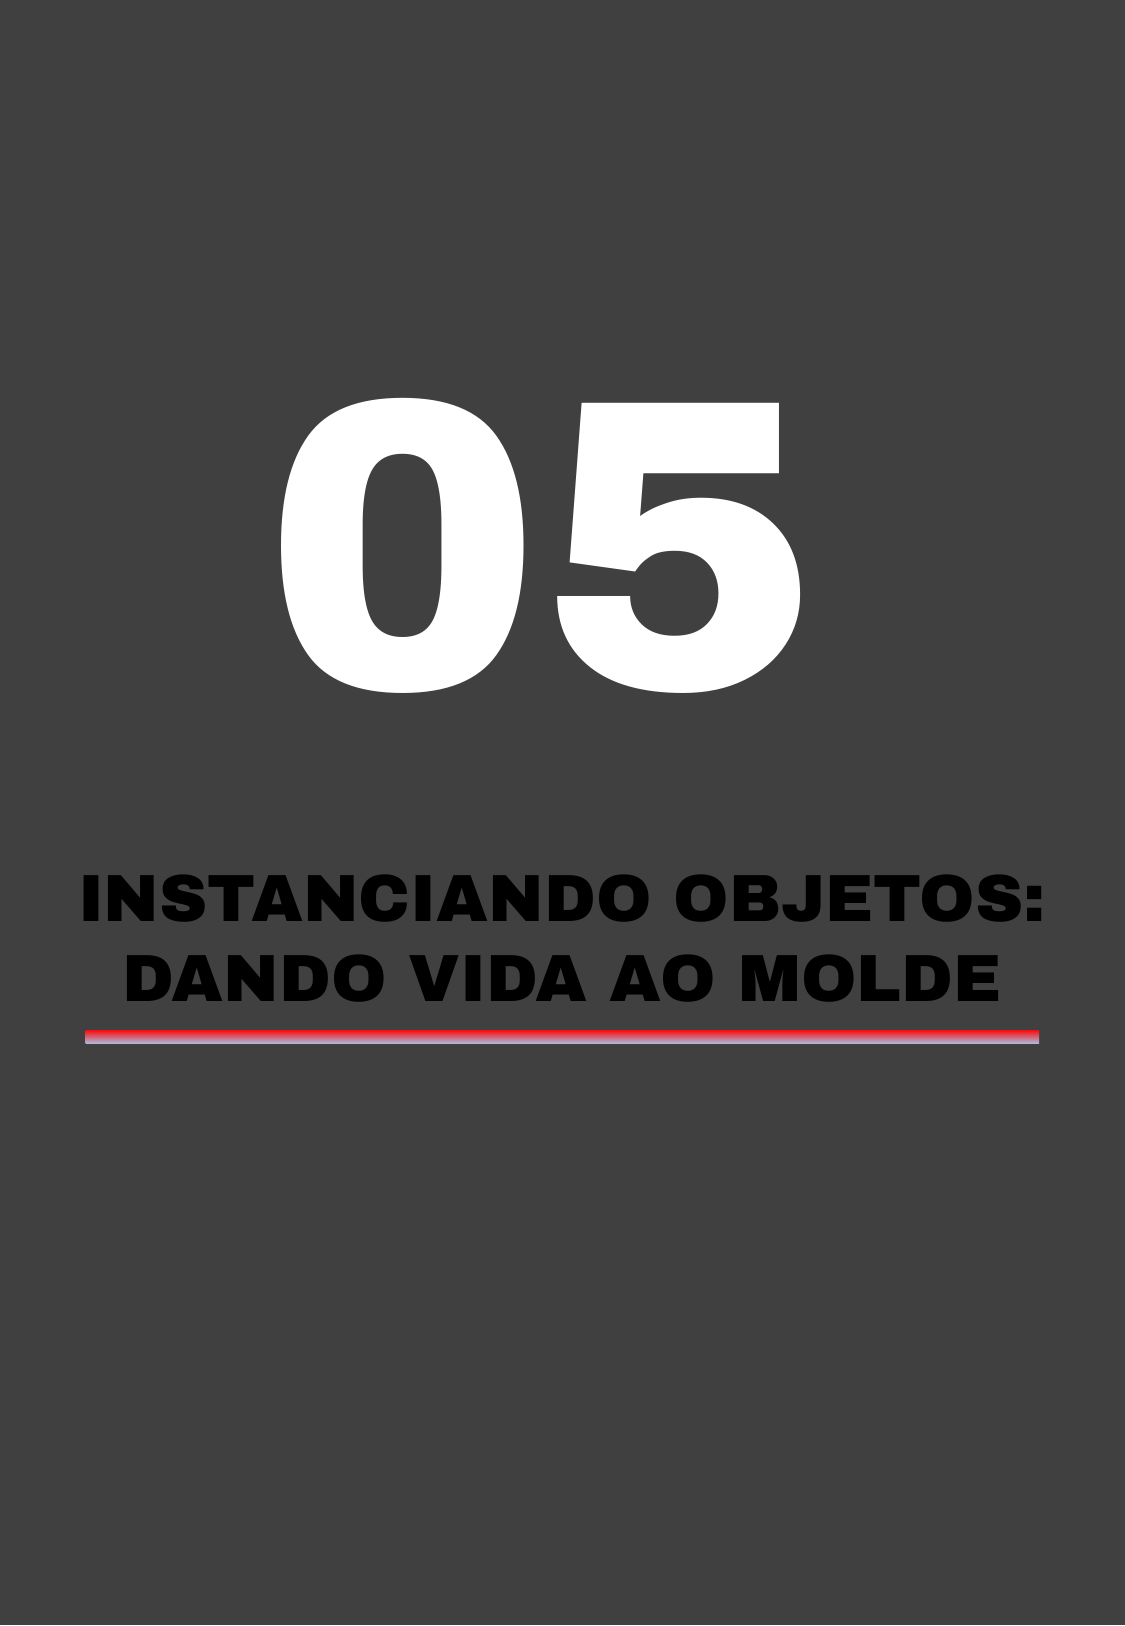

05
INSTANCIANDO OBJETOS: DANDO VIDA AO MOLDE

11